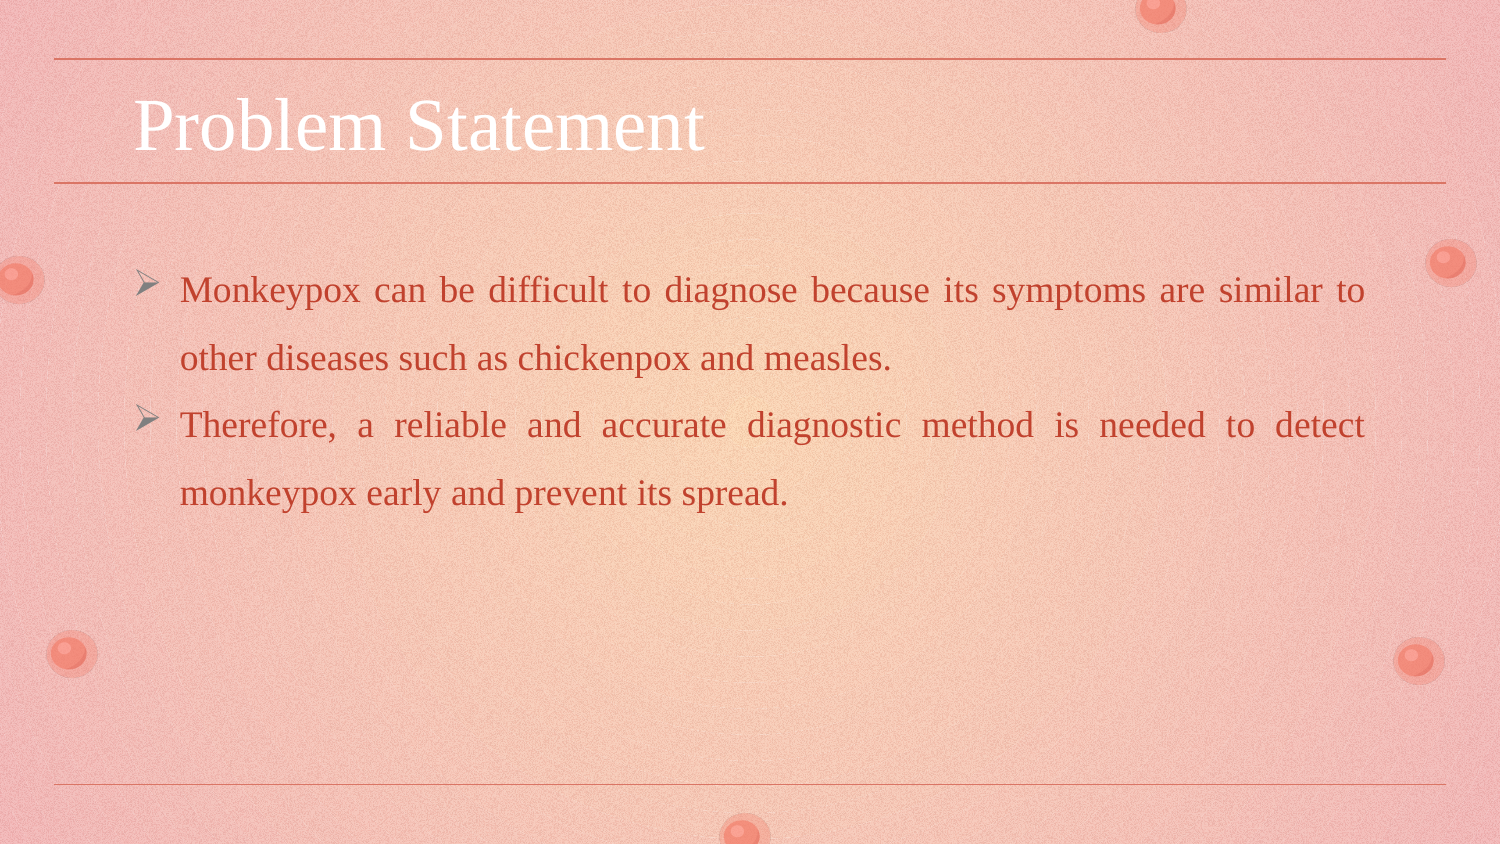

# Problem Statement
Monkeypox can be difficult to diagnose because its symptoms are similar to other diseases such as chickenpox and measles.
Therefore, a reliable and accurate diagnostic method is needed to detect monkeypox early and prevent its spread.